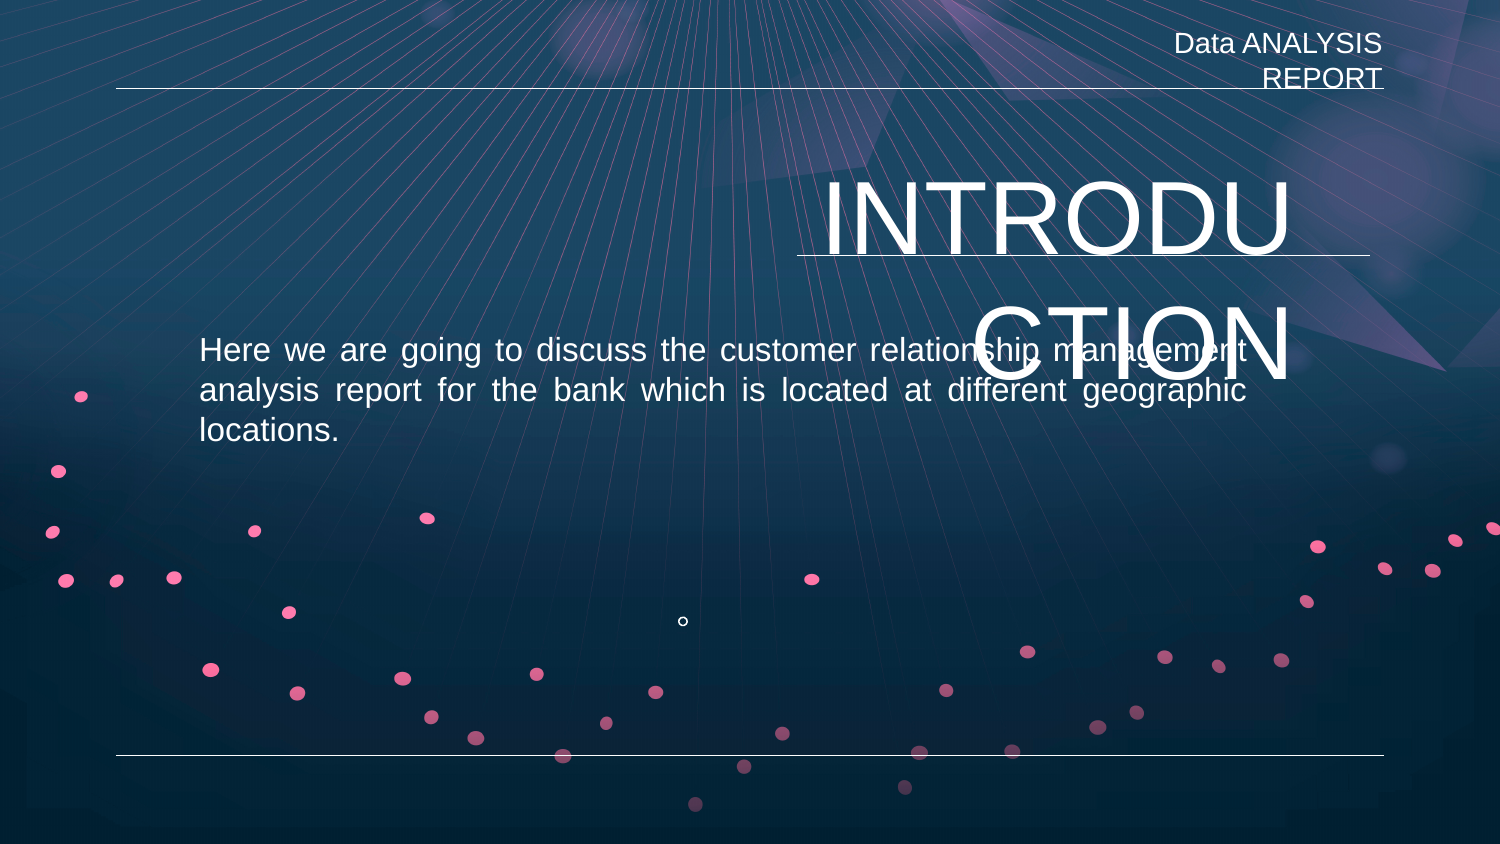

Data ANALYSIS REPORT

# INTRODUCTION
Here we are going to discuss the customer relationship management analysis report for the bank which is located at different geographic locations.